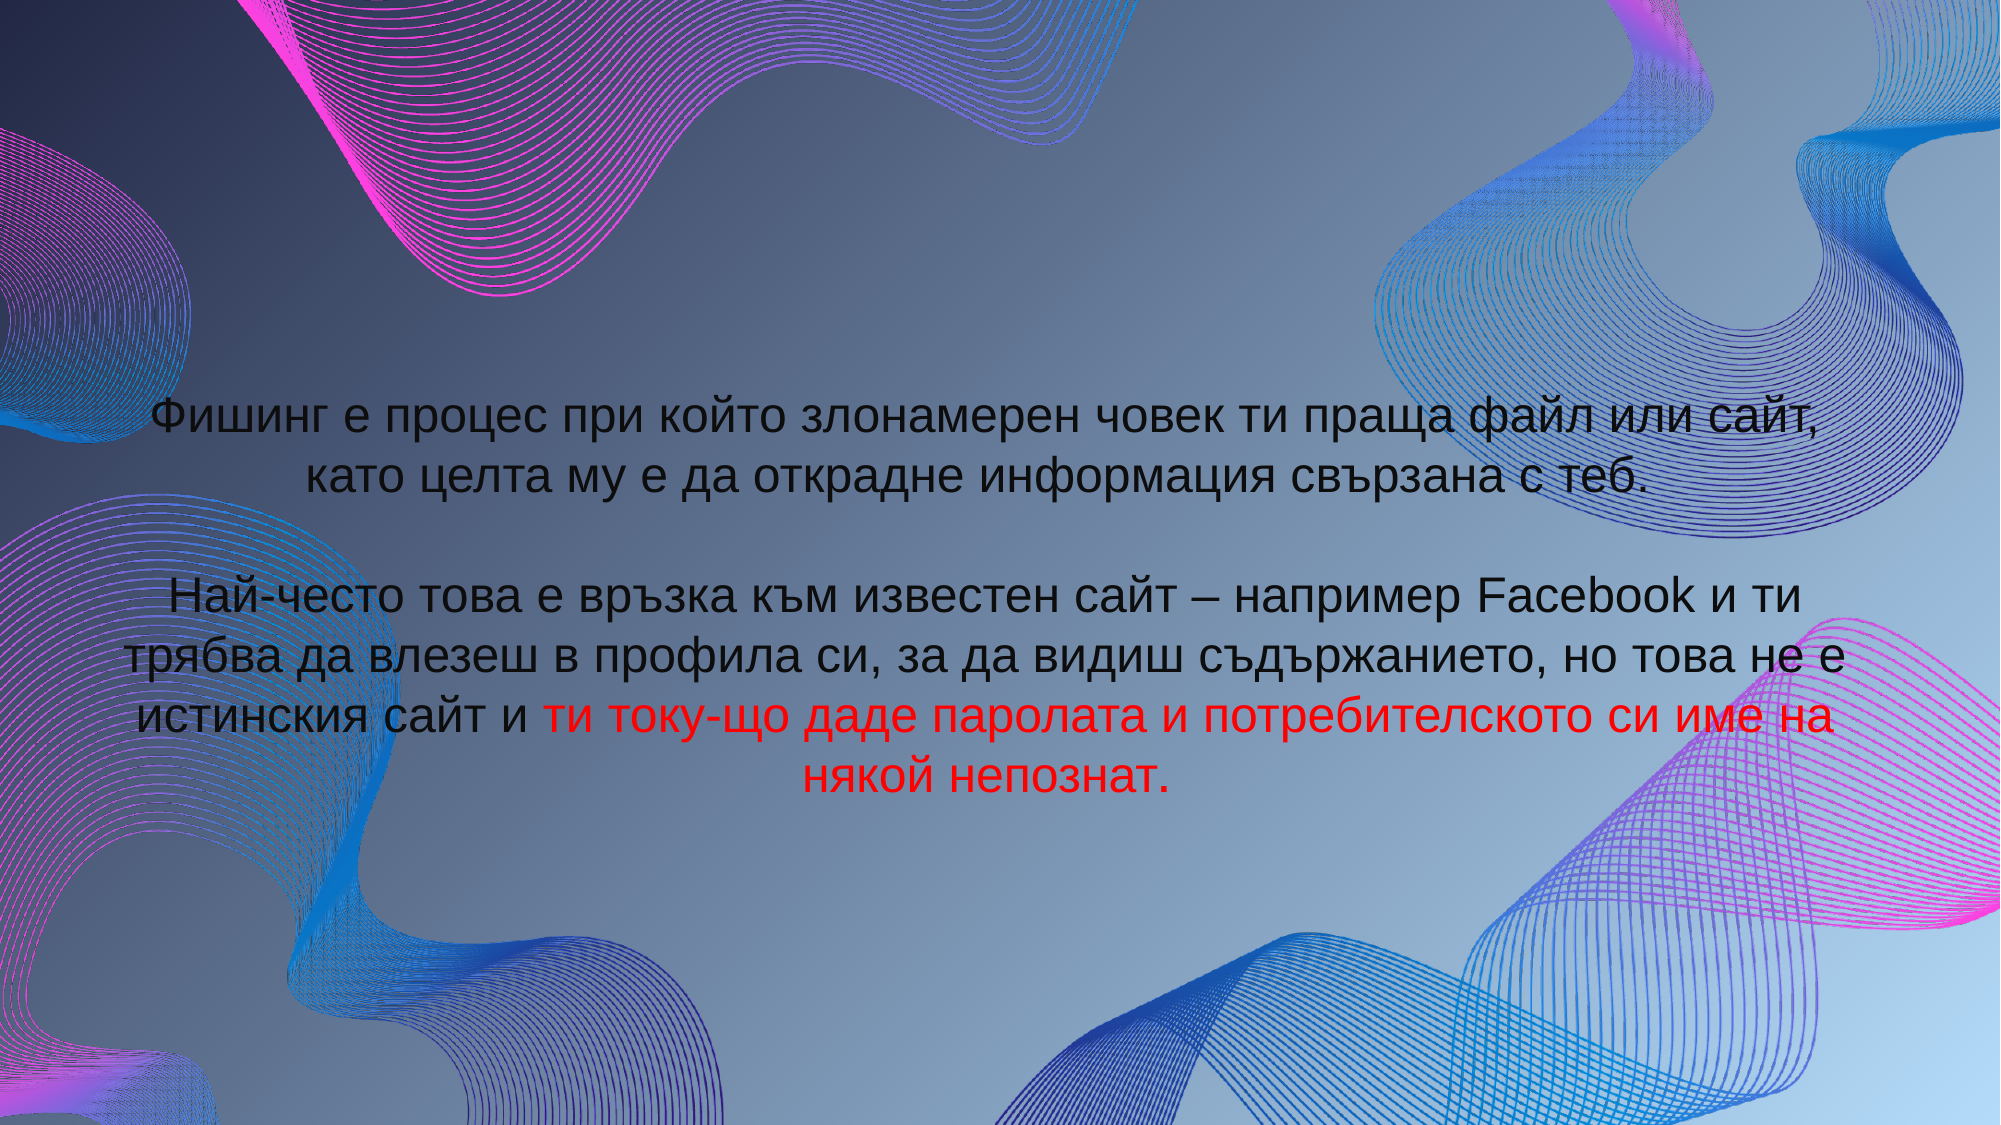

# Фишинг е процес при който злонамерен човек ти праща файл или сайт, като целта му е да открадне информация свързана с теб. Най-често това е връзка към известен сайт – например Facebook и ти трябва да влезеш в профила си, за да видиш съдържанието, но това не е истинския сайт и ти току-що даде паролата и потребителското си име на някой непознат.